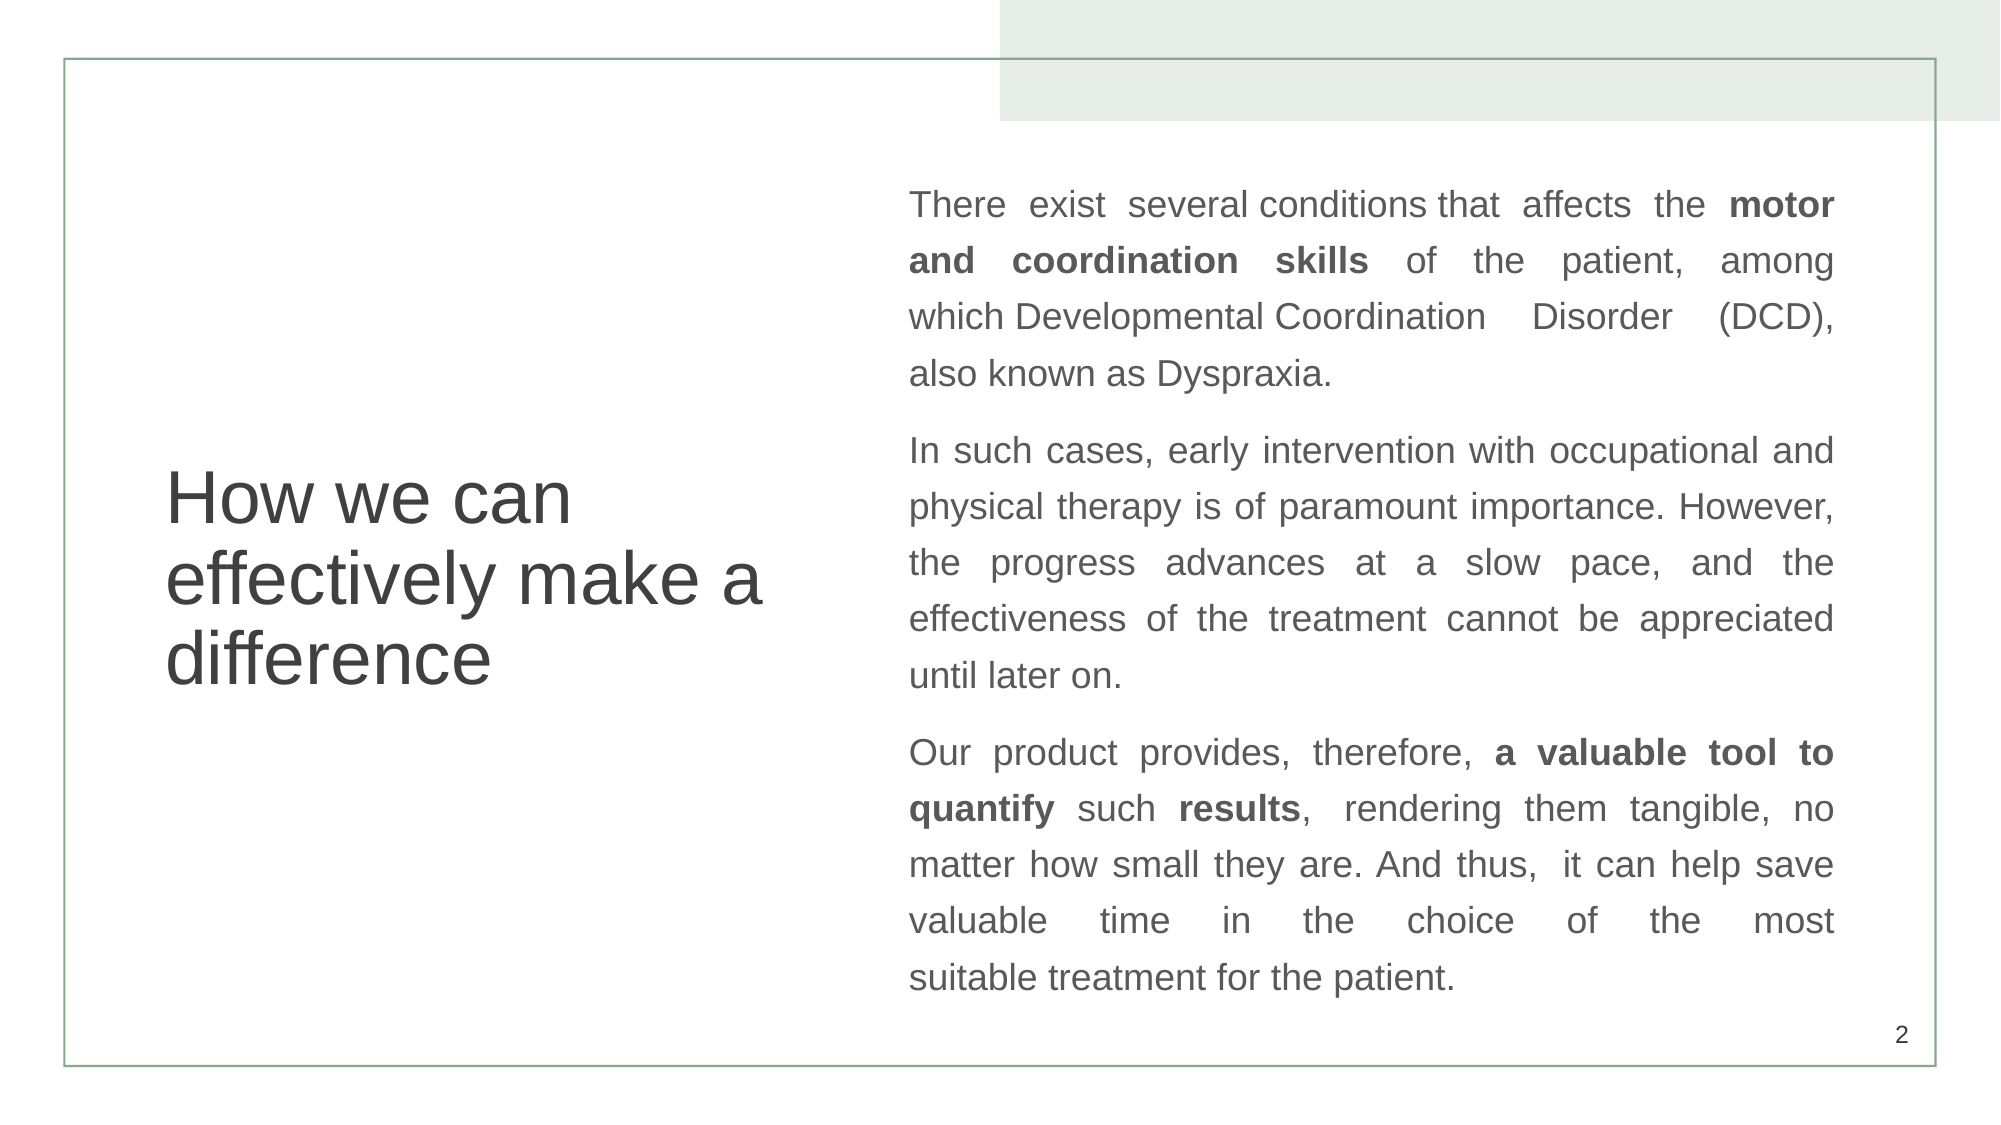

There exist several conditions that affects the motor and coordination skills of the patient, among which Developmental Coordination Disorder (DCD), also known as Dyspraxia.
In such cases, early intervention with occupational and physical therapy is of paramount importance. However, the progress advances at a slow pace, and the effectiveness of the treatment cannot be appreciated until later on.
Our product provides, therefore, a valuable tool to quantify such results,  rendering them tangible, no matter how small they are. And thus,  it can help save valuable time in the choice of the most suitable treatment for the patient.
# How we can effectively make a difference
2